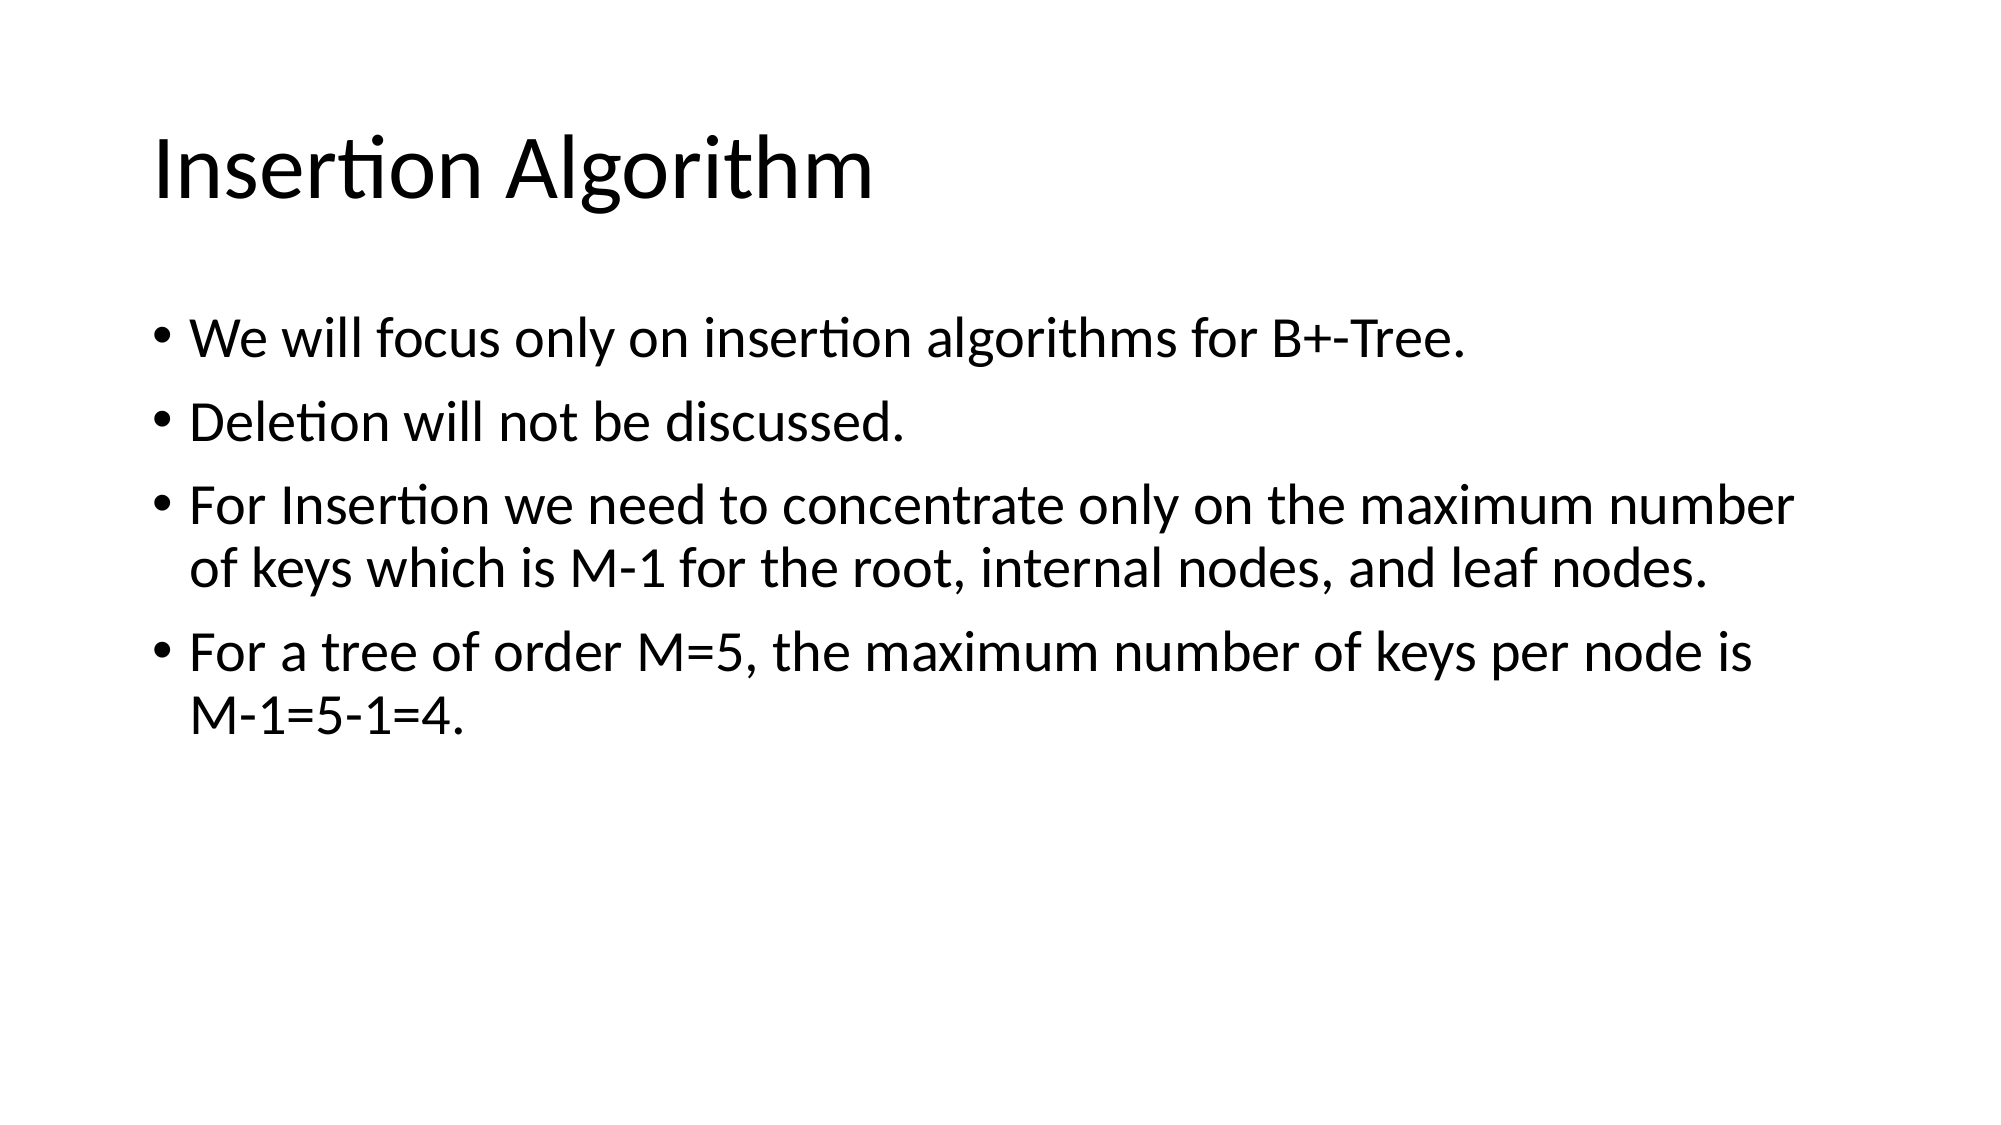

# Insertion Algorithm
We will focus only on insertion algorithms for B+-Tree.
Deletion will not be discussed.
For Insertion we need to concentrate only on the maximum number of keys which is M-1 for the root, internal nodes, and leaf nodes.
For a tree of order M=5, the maximum number of keys per node is M-1=5-1=4.